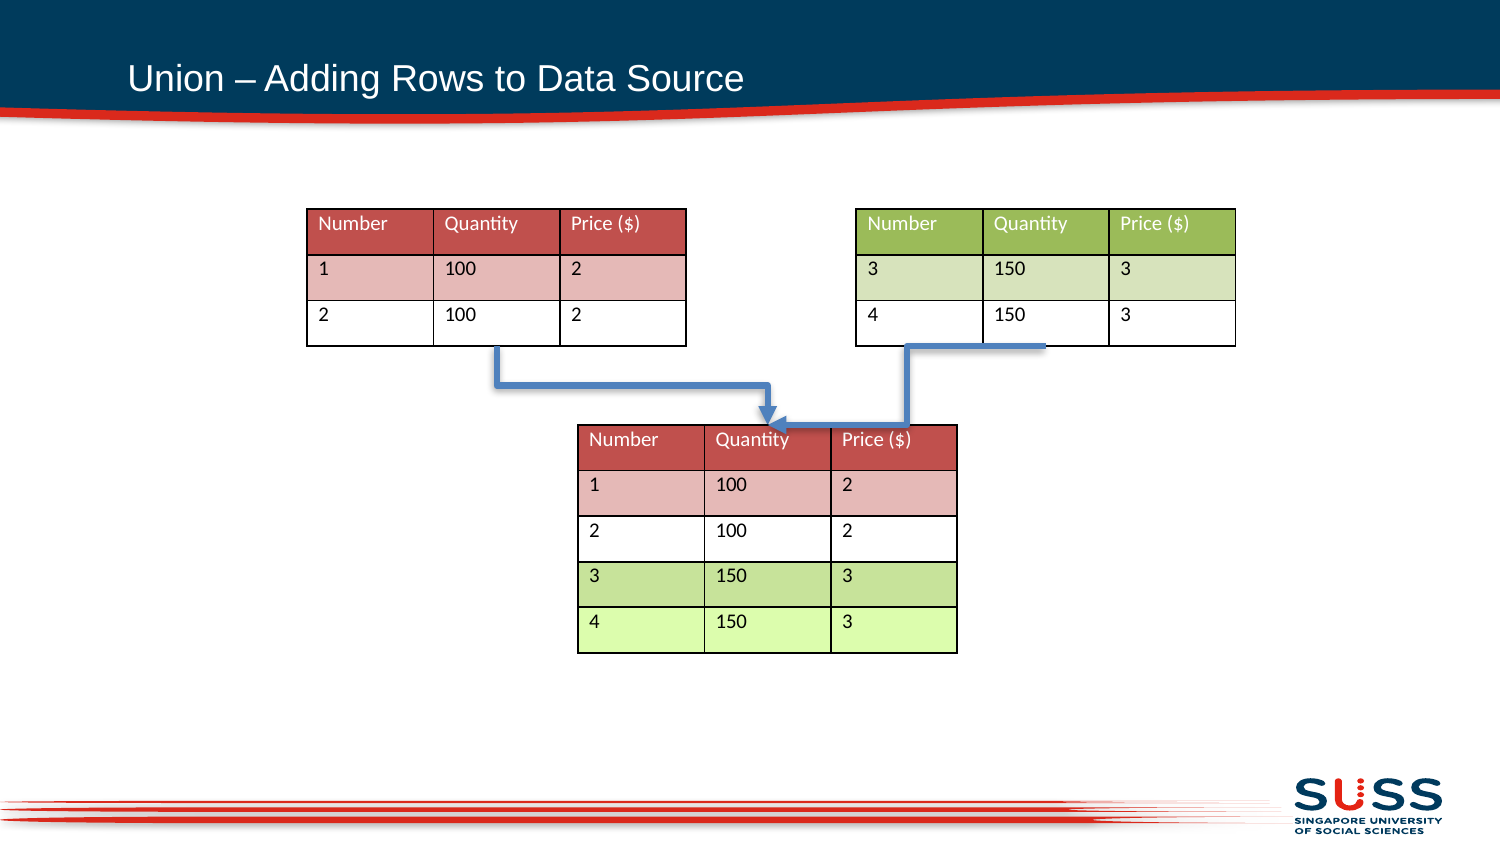

# Union – Adding Rows to Data Source
| Number | Quantity | Price ($) |
| --- | --- | --- |
| 1 | 100 | 2 |
| 2 | 100 | 2 |
| Number | Quantity | Price ($) |
| --- | --- | --- |
| 3 | 150 | 3 |
| 4 | 150 | 3 |
| Number | Quantity | Price ($) |
| --- | --- | --- |
| 1 | 100 | 2 |
| 2 | 100 | 2 |
| 3 | 150 | 3 |
| 4 | 150 | 3 |